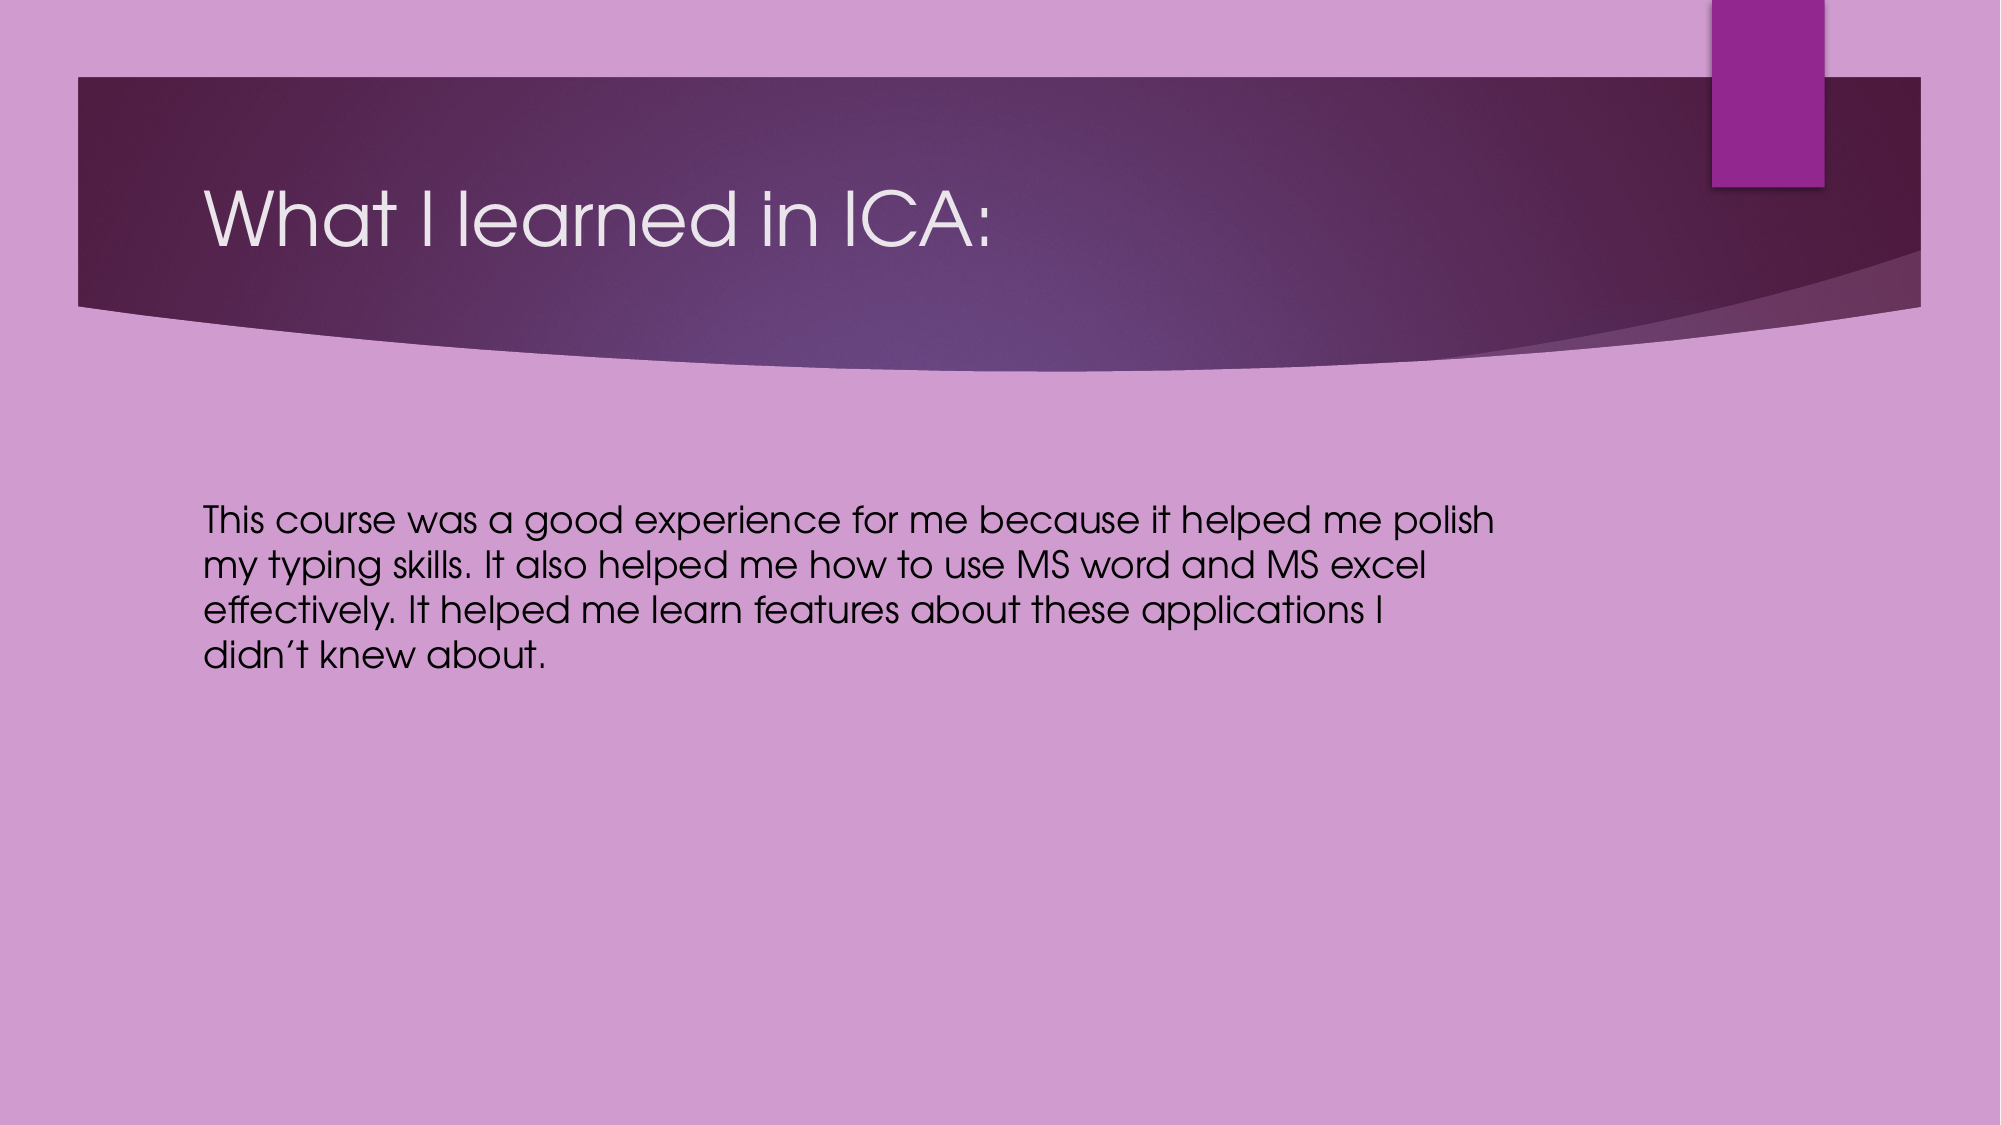

# What I learned in ICA:
This course was a good experience for me because it helped me polish my typing skills. It also helped me how to use MS word and MS excel effectively. It helped me learn features about these applications I didn’t knew about.